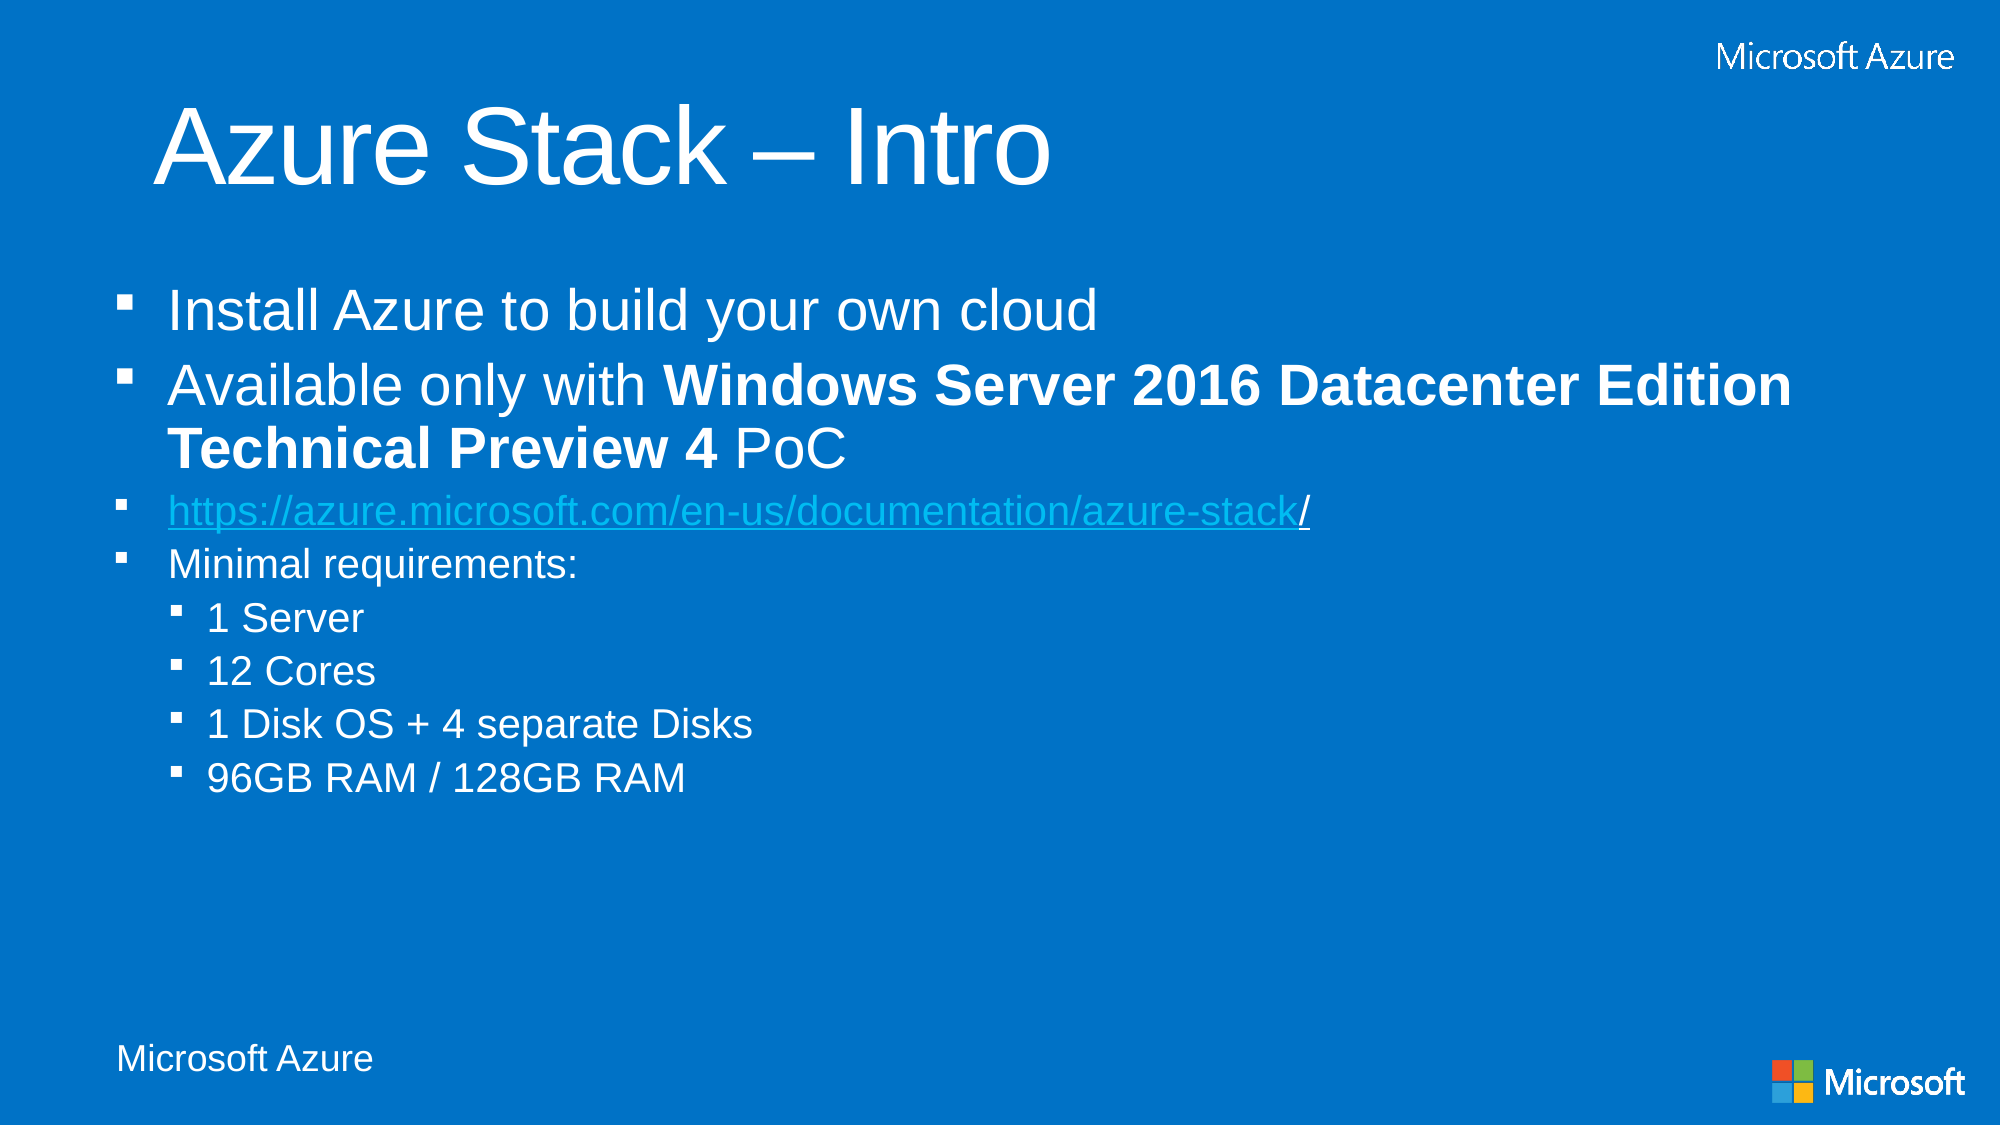

# Azure Stack – Intro
Install Azure to build your own cloud
Available only with Windows Server 2016 Datacenter Edition Technical Preview 4 PoC
https://azure.microsoft.com/en-us/documentation/azure-stack/
Minimal requirements:
1 Server
12 Cores
1 Disk OS + 4 separate Disks
96GB RAM / 128GB RAM

Microsoft Azure